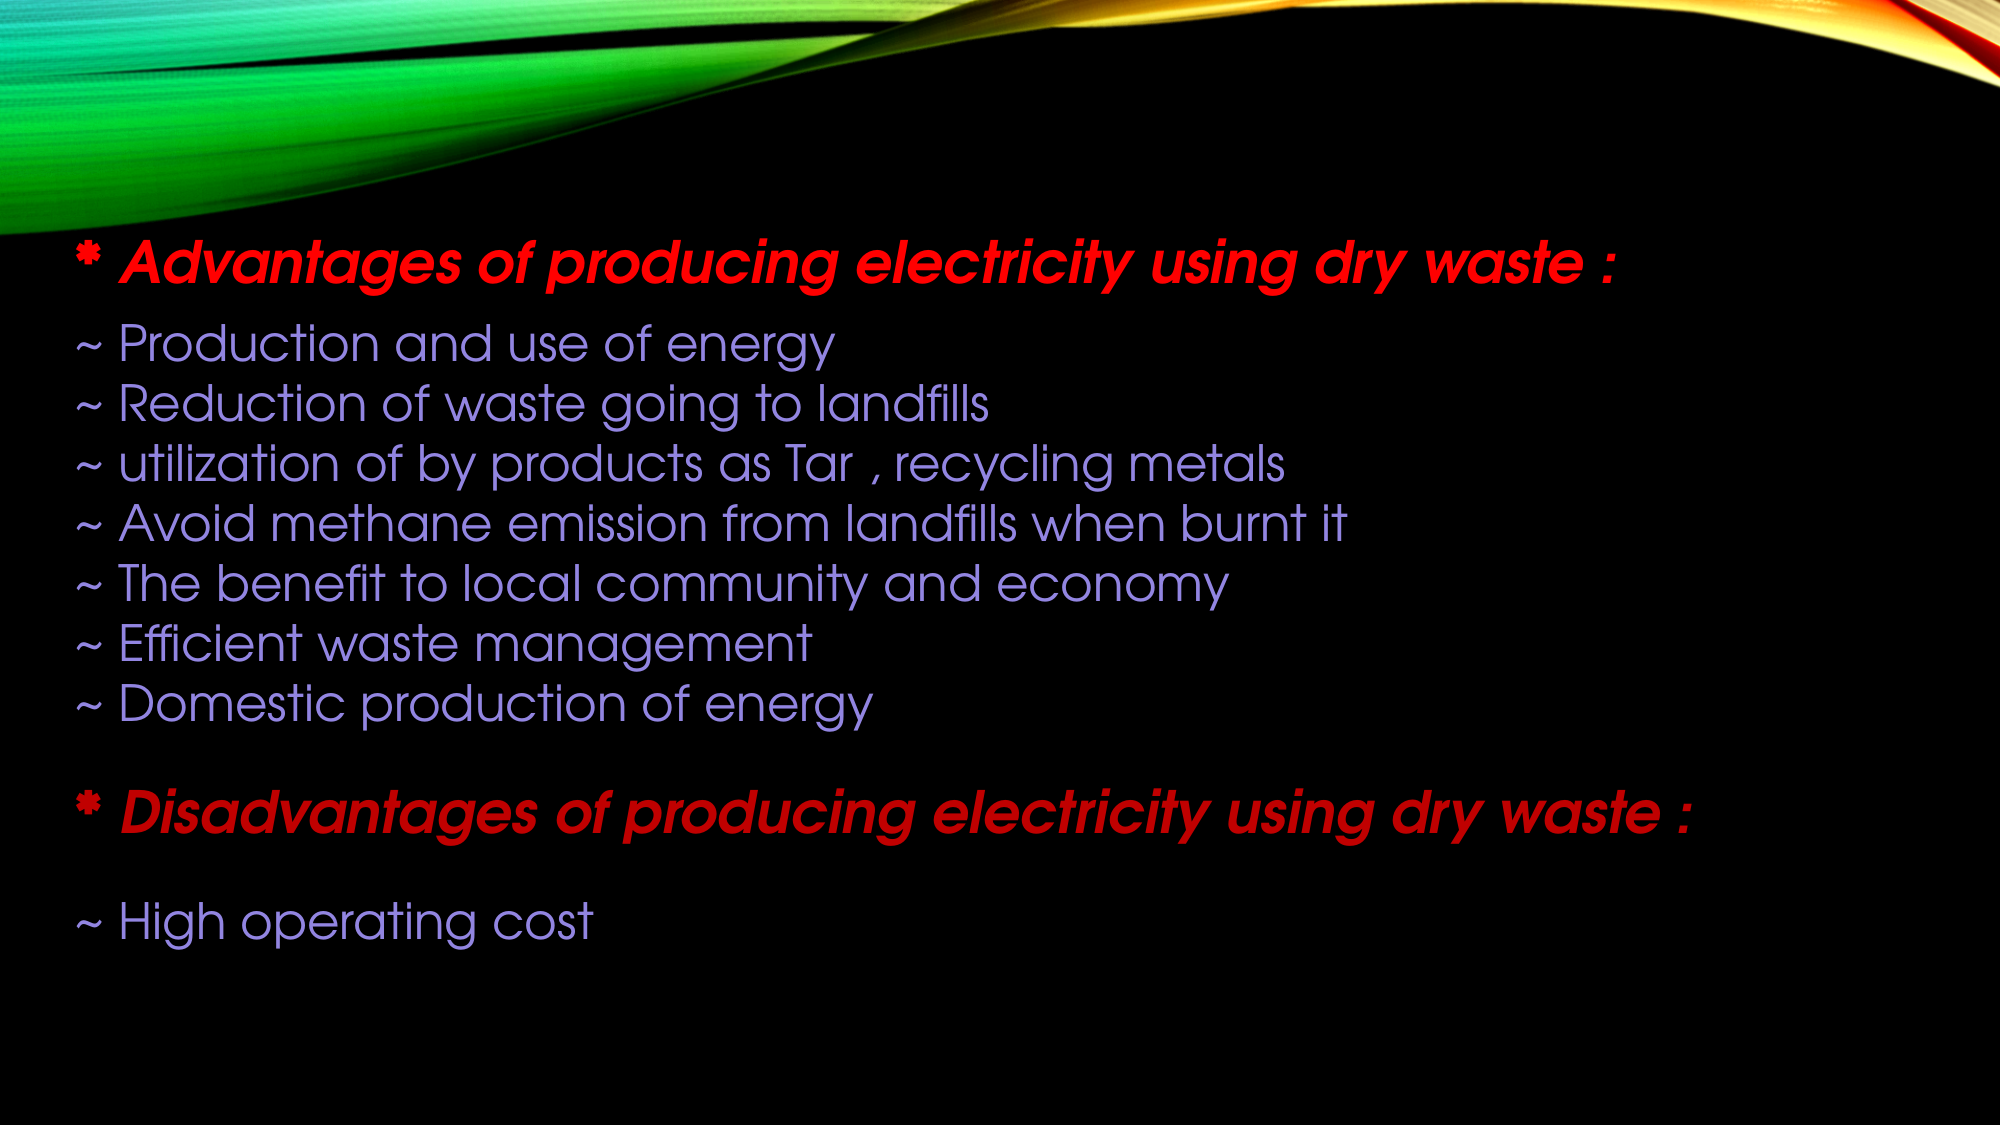

* Advantages of producing electricity using dry waste :
~ Production and use of energy
~ Reduction of waste going to landfills
~ utilization of by products as Tar , recycling metals
~ Avoid methane emission from landfills when burnt it
~ The benefit to local community and economy
~ Efficient waste management
~ Domestic production of energy
* Disadvantages of producing electricity using dry waste :
~ High operating cost